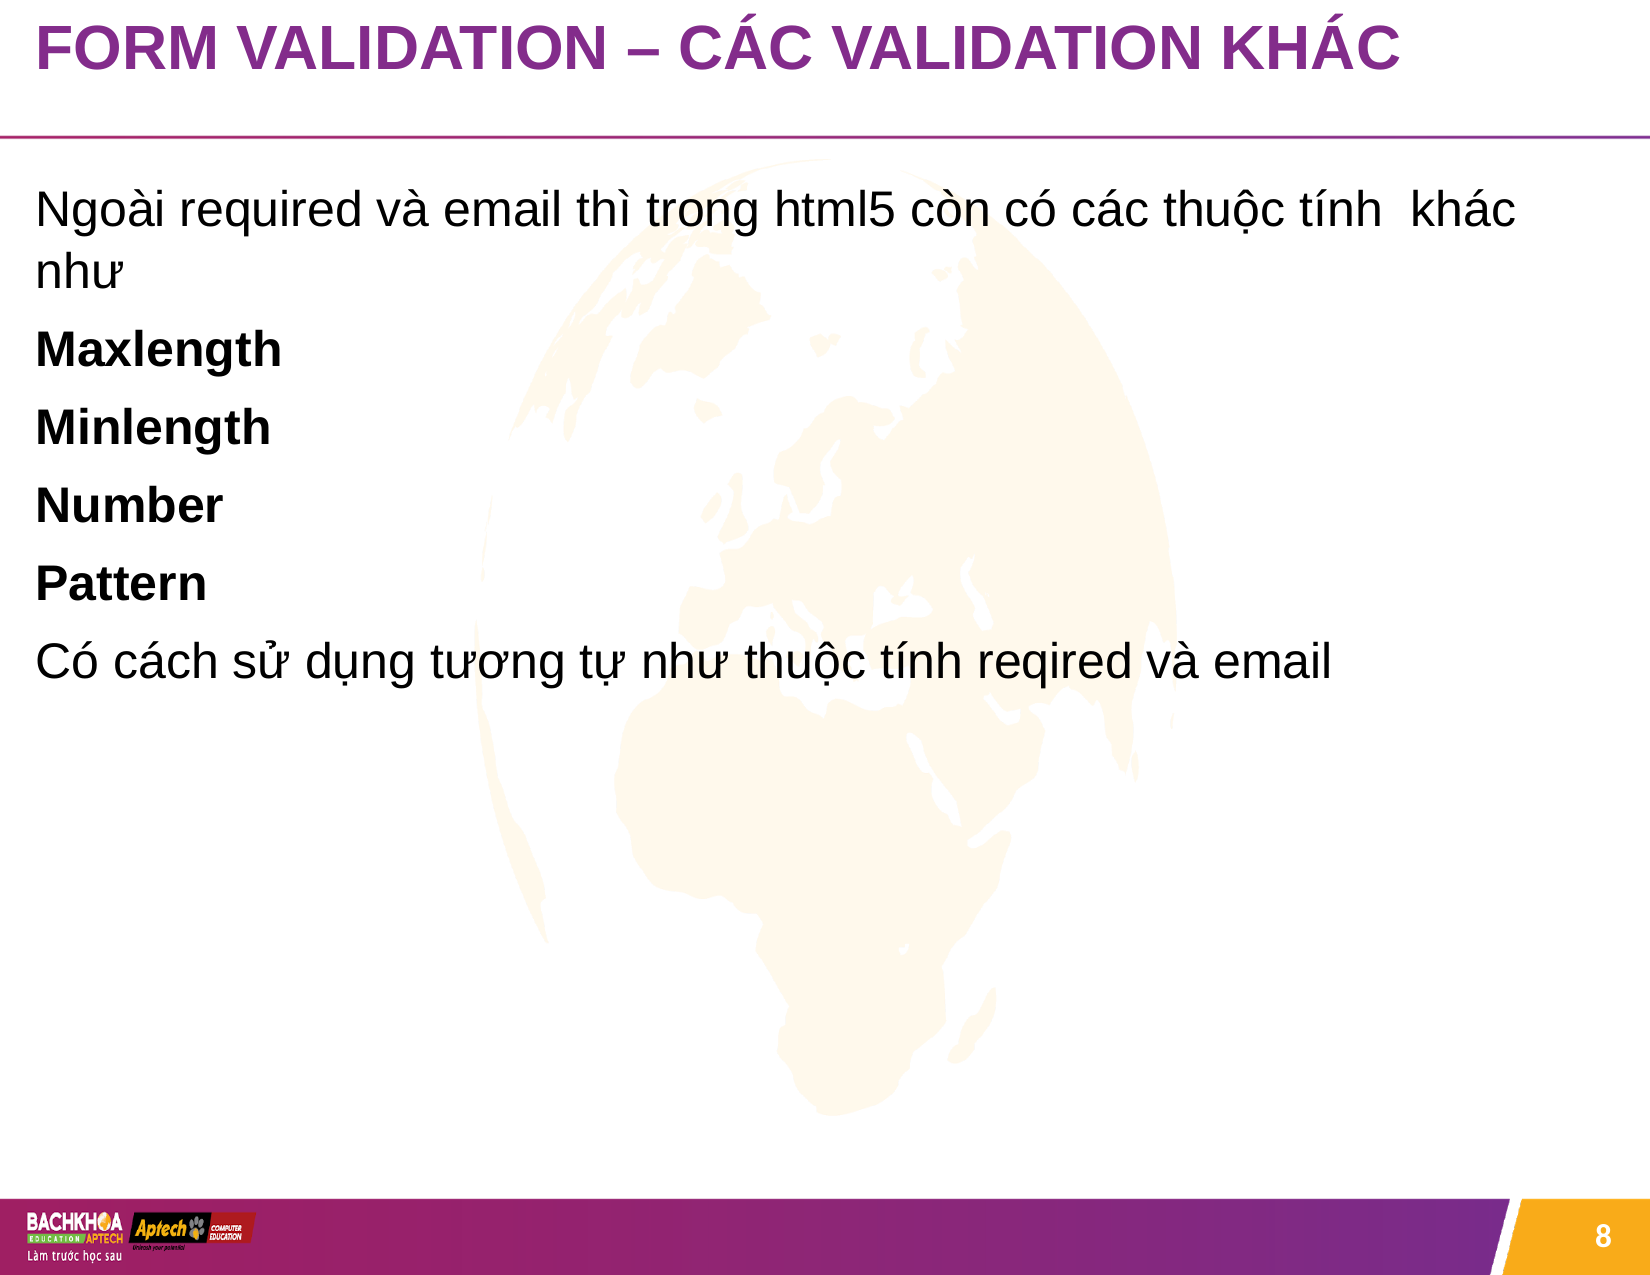

FORM VALIDATION – CÁC VALIDATION KHÁC
Ngoài required và email thì trong html5 còn có các thuộc tính  khác như
Maxlength
Minlength
Number
Pattern
Có cách sử dụng tương tự như thuộc tính reqired và email
8